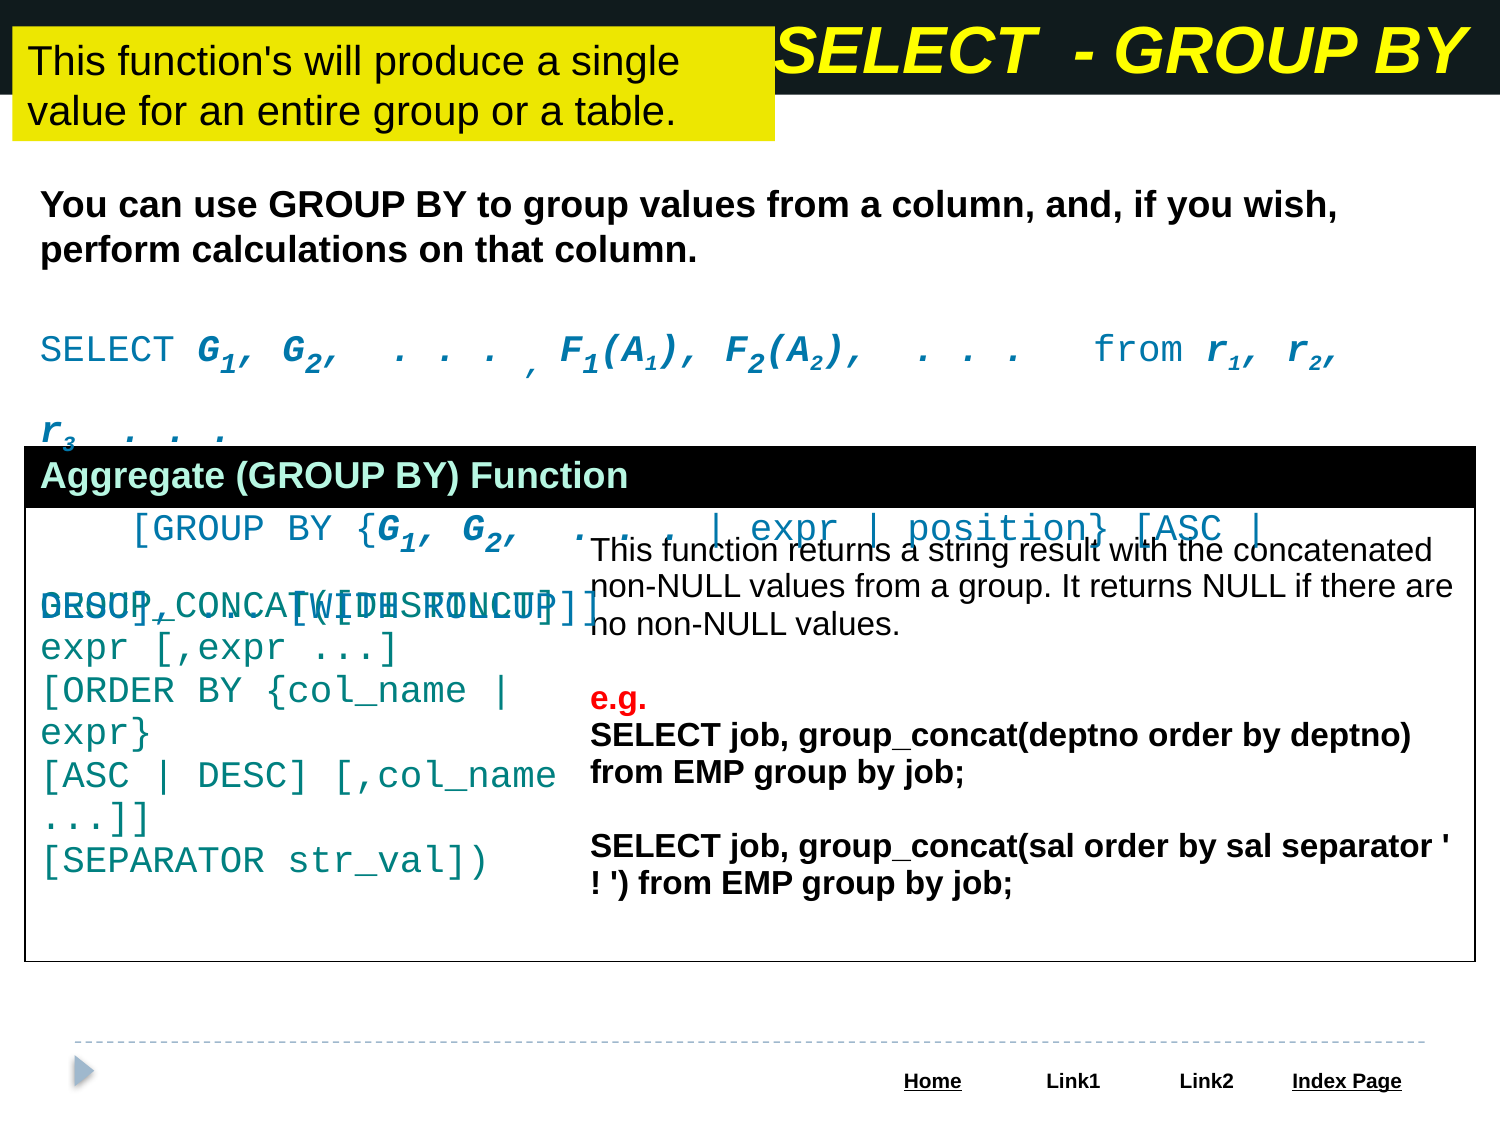

SELECT  - GROUP BY
This function's will produce a single value for an entire group or a table.
You can use GROUP BY to group values from a column, and, if you wish, perform calculations on that column.
SELECT G1, G2,  . . . , F1(A1), F2(A2),  . . .   from r1, r2, r3  . . .
    [GROUP BY {G1, G2,  . . . | expr | position} [ASC | DESC], ... [WITH ROLLUP]]
| Aggregate (GROUP BY) Function |  |
| --- | --- |
| GROUP\_CONCAT([DISTINCT] expr [,expr ...] [ORDER BY {col\_name | expr} [ASC | DESC] [,col\_name ...]] [SEPARATOR str\_val]) | This function returns a string result with the concatenated non-NULL values from a group. It returns NULL if there are no non-NULL values. e.g. SELECT job, group\_concat(deptno order by deptno) from EMP group by job; SELECT job, group\_concat(sal order by sal separator ' ! ') from EMP group by job; |